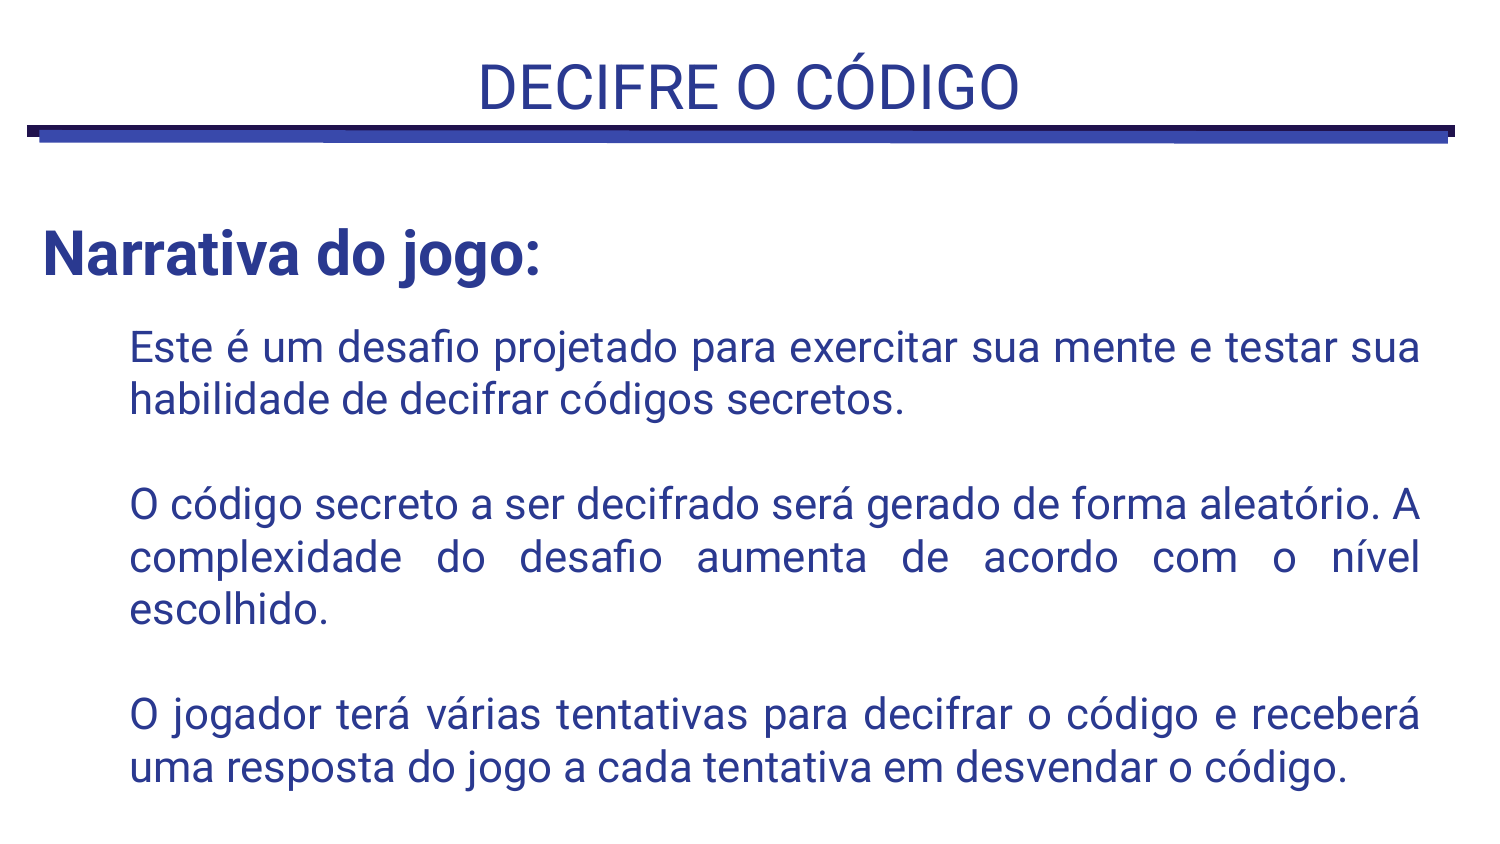

# DECIFRE O CÓDIGO
Narrativa do jogo:
Este é um desafio projetado para exercitar sua mente e testar sua habilidade de decifrar códigos secretos.

O código secreto a ser decifrado será gerado de forma aleatório. A complexidade do desafio aumenta de acordo com o nível escolhido.

O jogador terá várias tentativas para decifrar o código e receberá uma resposta do jogo a cada tentativa em desvendar o código.